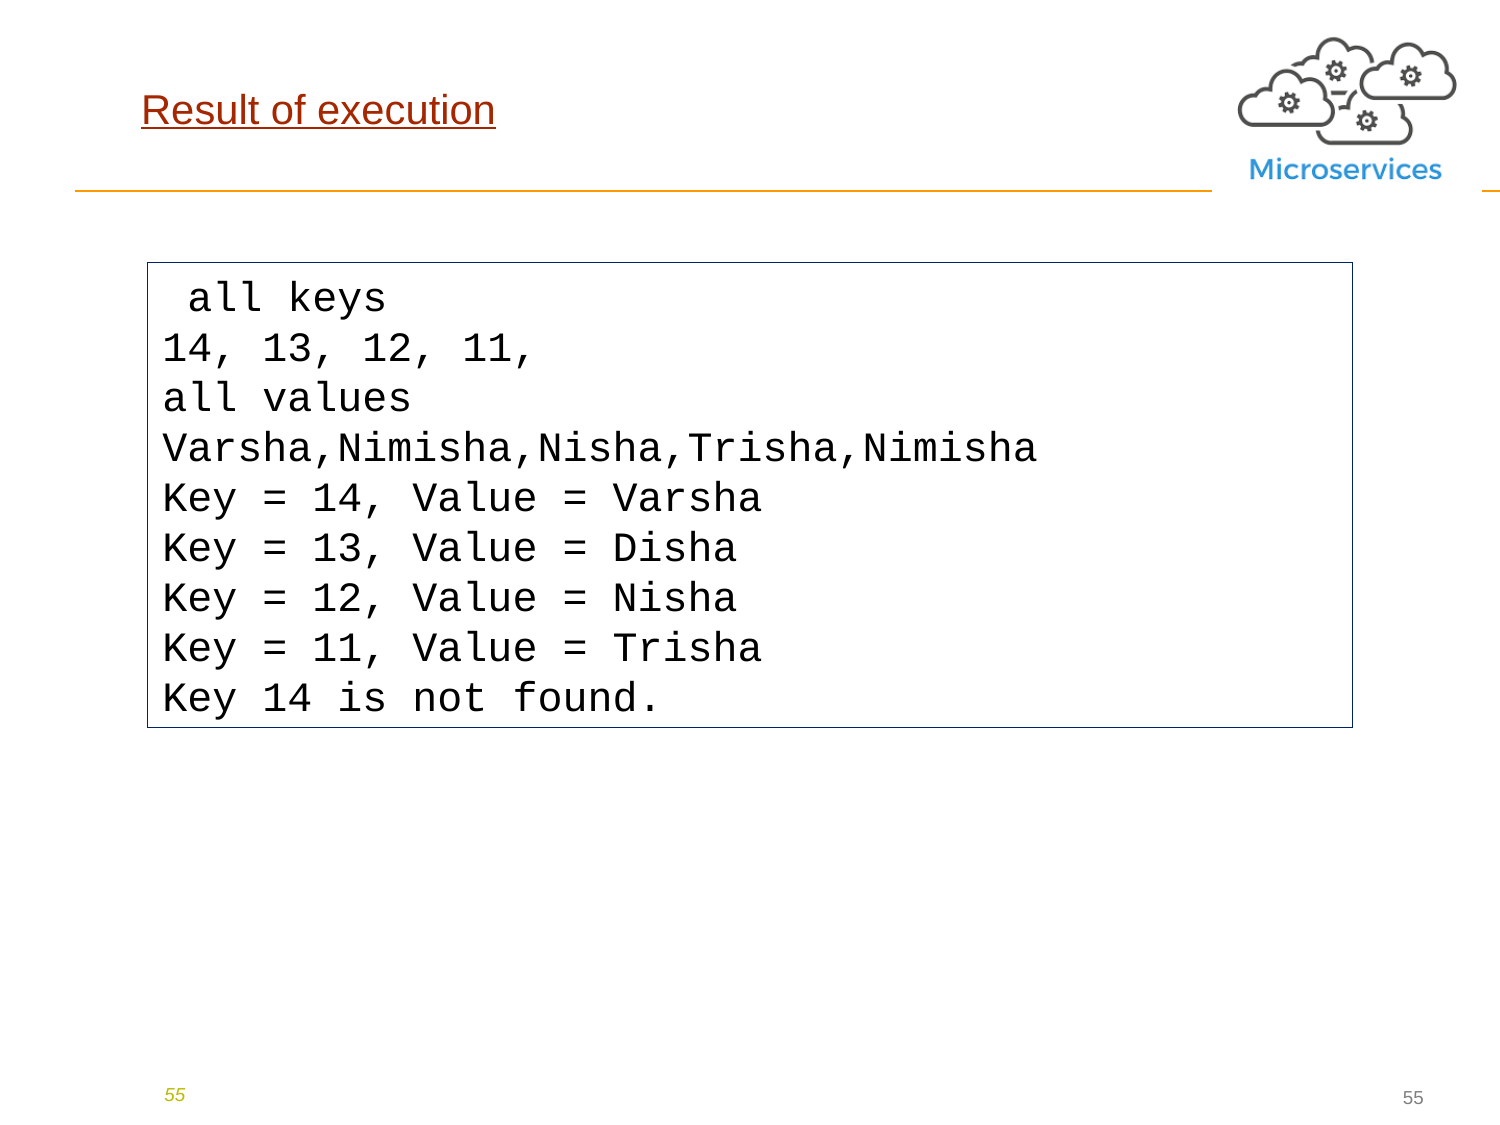

Result of execution
 all keys
14, 13, 12, 11,
all values
Varsha,Nimisha,Nisha,Trisha,Nimisha
Key = 14, Value = Varsha
Key = 13, Value = Disha
Key = 12, Value = Nisha
Key = 11, Value = Trisha
Key 14 is not found.
55